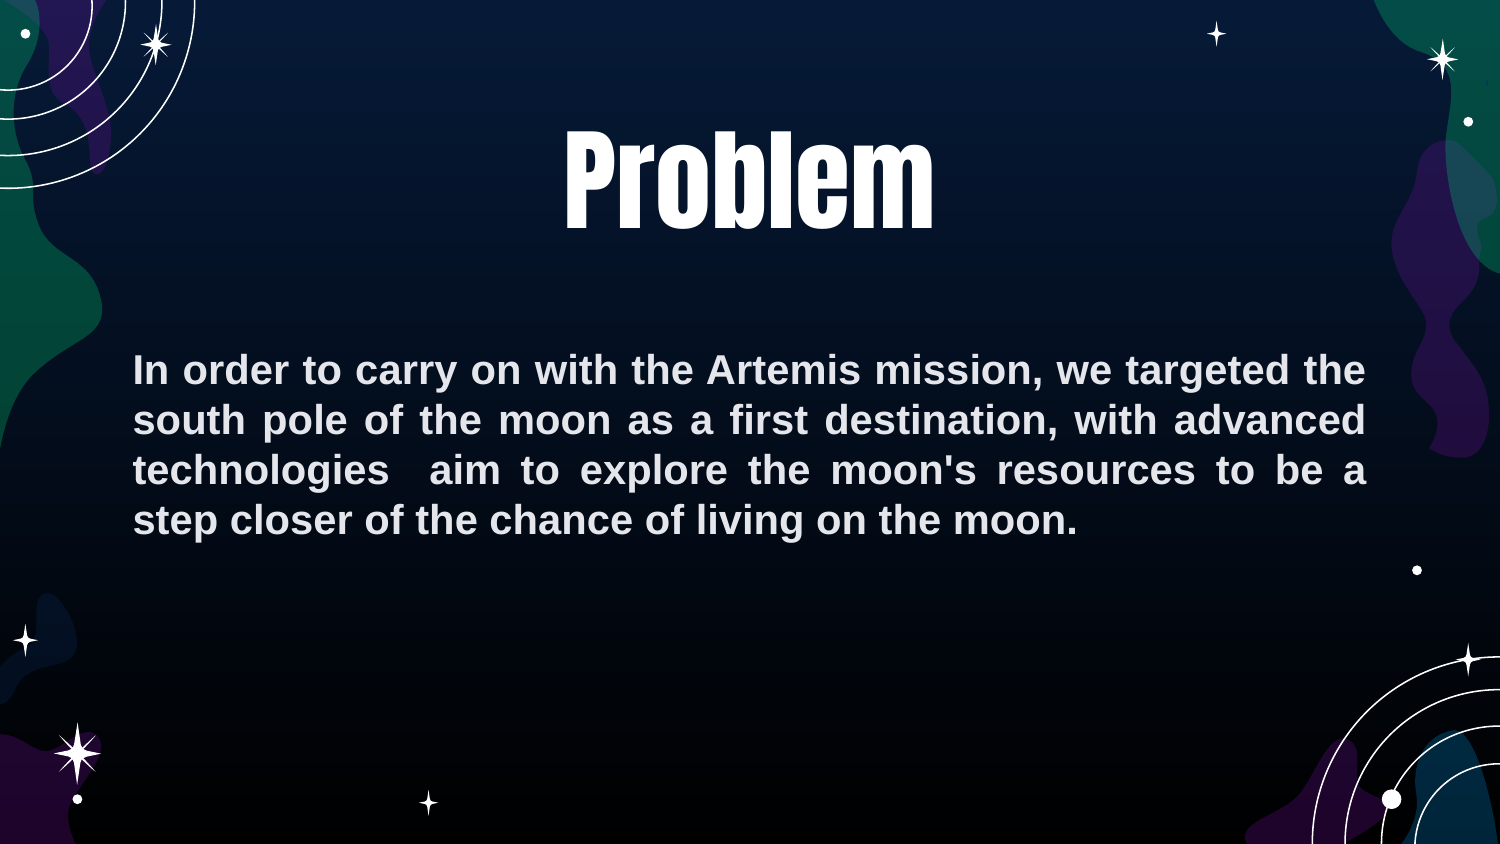

# Problem
In order to carry on with the Artemis mission, we targeted the south pole of the moon as a first destination, with advanced technologies  aim to explore the moon's resources to be a step closer of the chance of living on the moon.